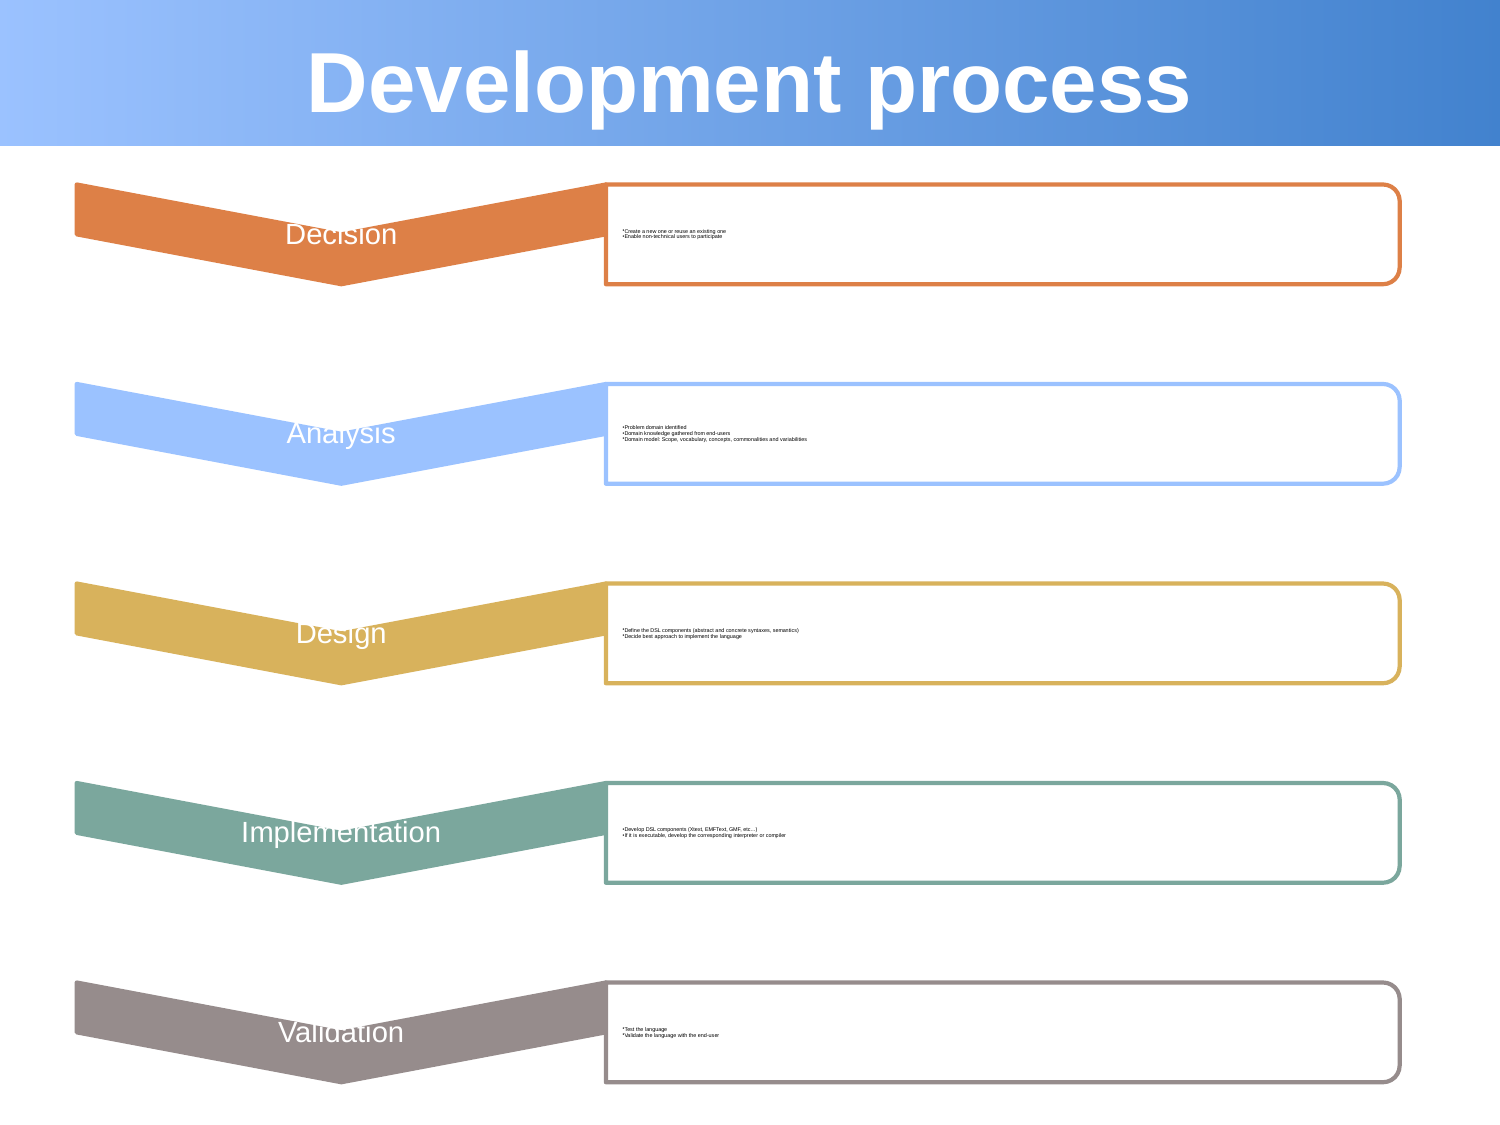

# Development process
Decision
Analysis
Design
Implementation
Validation
Create a new one or reuse an existing one
Enable non-technical users to participate
Problem domain identified
Domain knowledge gathered from end-users
Domain model: Scope, vocabulary, concepts, commonalities and variabilities
Define the DSL components (abstract and concrete syntaxes, semantics)
Decide best approach to implement the language
Develop DSL components (Xtext, EMFText, GMF, etc…)
If it is executable, develop the corresponding interpreter or compiler
Test the language
Validate the language with the end-user